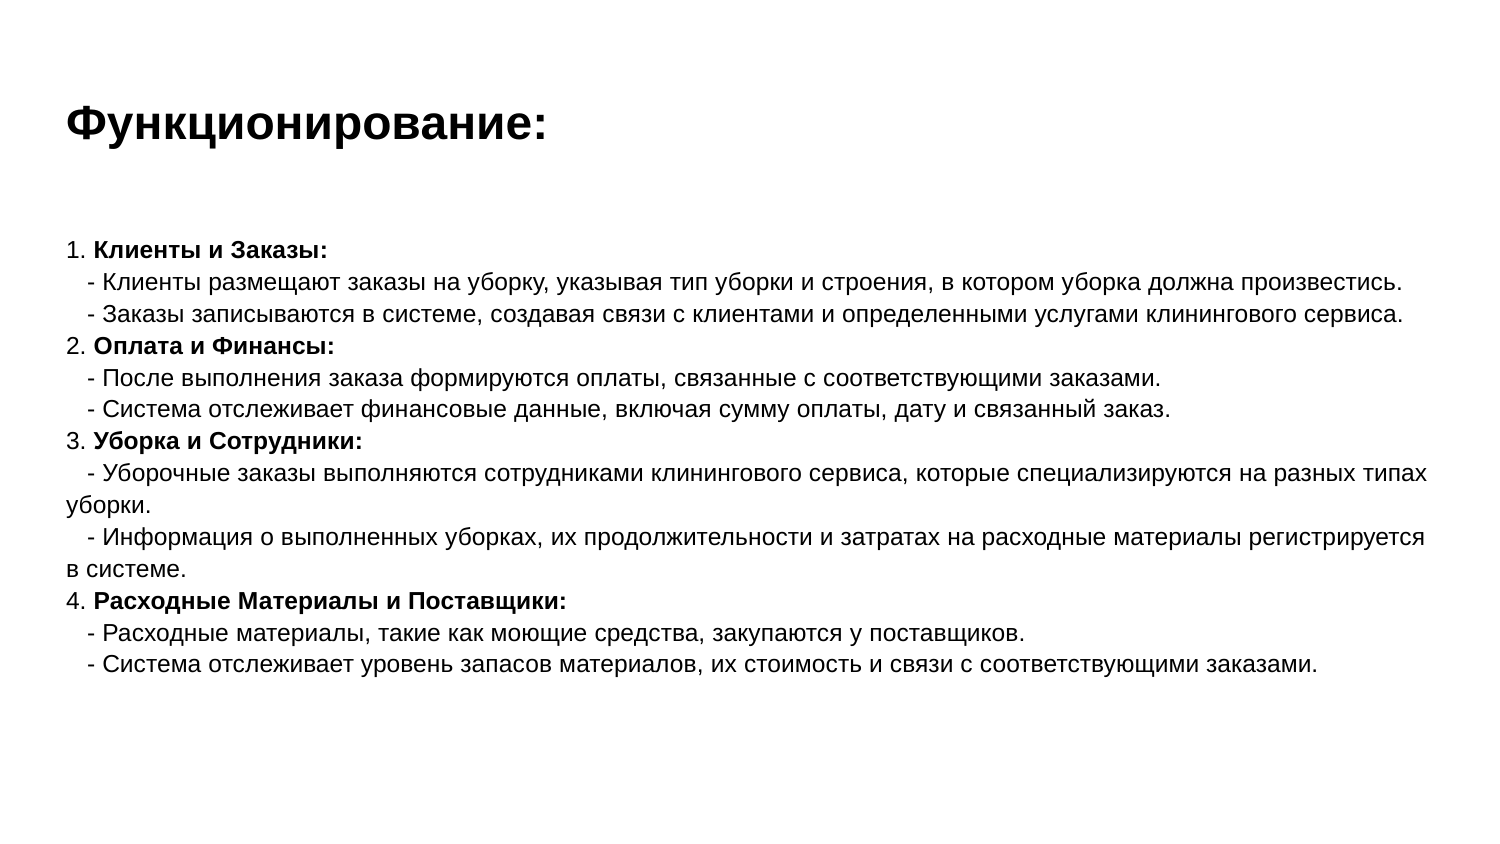

# Функционирование:

1. Клиенты и Заказы:
   - Клиенты размещают заказы на уборку, указывая тип уборки и строения, в котором уборка должна произвестись.
   - Заказы записываются в системе, создавая связи с клиентами и определенными услугами клинингового сервиса.
2. Оплата и Финансы:
   - После выполнения заказа формируются оплаты, связанные с соответствующими заказами.
   - Система отслеживает финансовые данные, включая сумму оплаты, дату и связанный заказ.
3. Уборка и Сотрудники:
   - Уборочные заказы выполняются сотрудниками клинингового сервиса, которые специализируются на разных типах уборки.
   - Информация о выполненных уборках, их продолжительности и затратах на расходные материалы регистрируется в системе.
4. Расходные Материалы и Поставщики:
   - Расходные материалы, такие как моющие средства, закупаются у поставщиков.
   - Система отслеживает уровень запасов материалов, их стоимость и связи с соответствующими заказами.